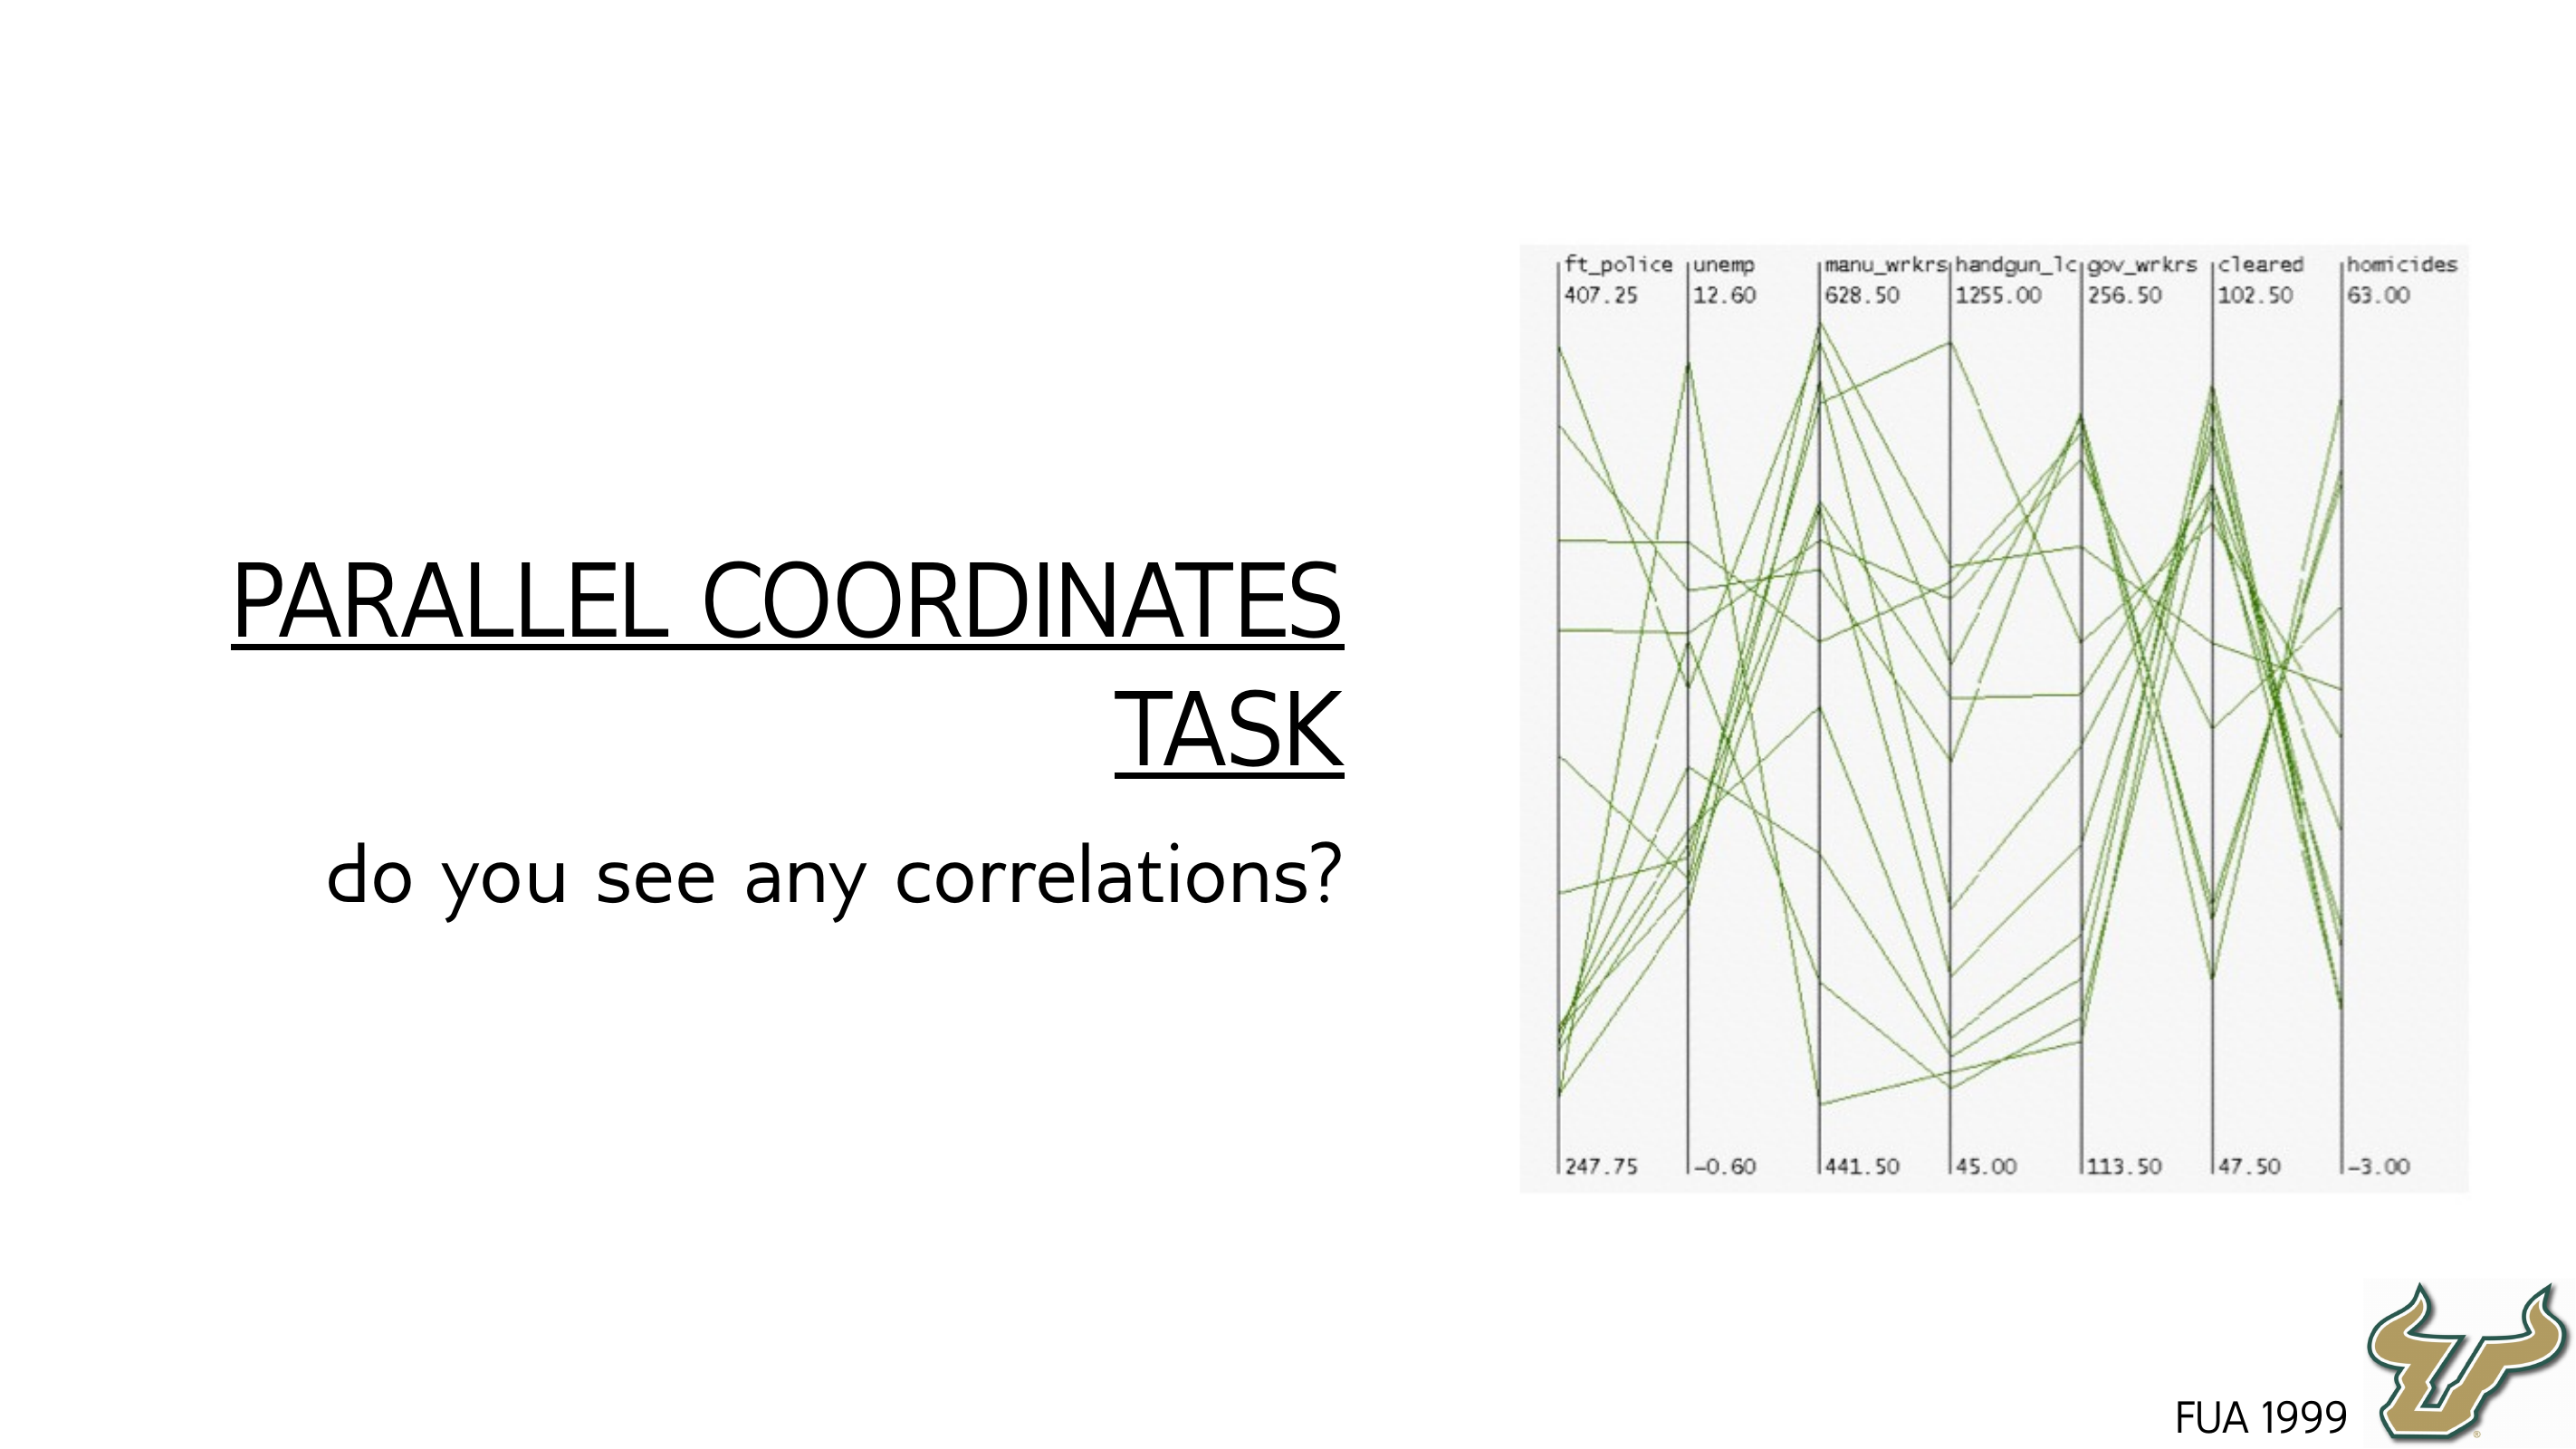

PARALLEL COORDINATES TASK
do you see any correlations?

Fua 1999